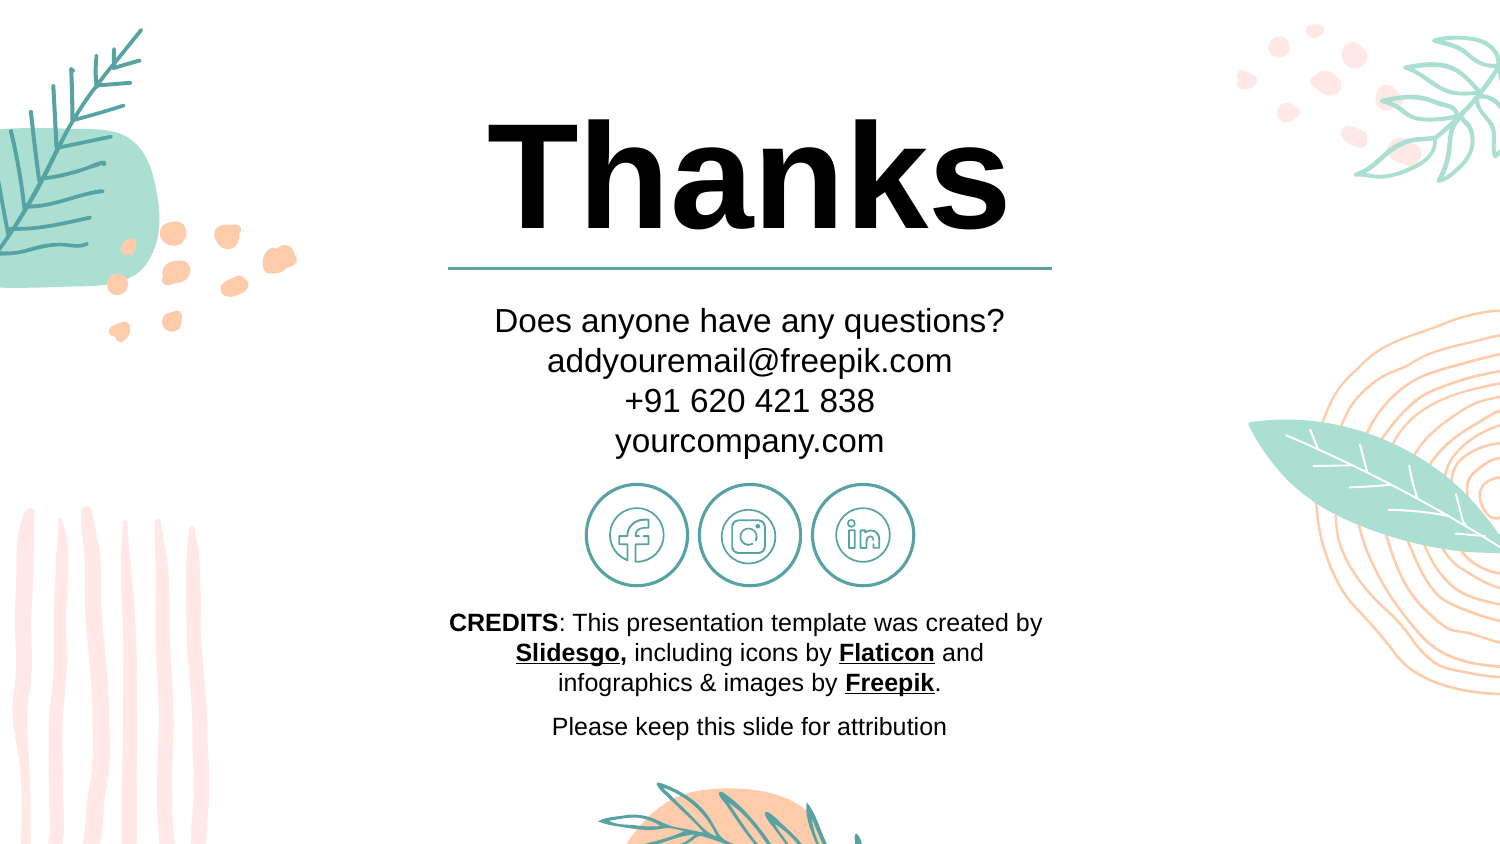

# Thanks
Does anyone have any questions?
addyouremail@freepik.com
+91 620 421 838
yourcompany.com

CREDITS: This presentation template was created by Slidesgo, including icons by Flaticon and infographics & images by Freepik.
Please keep this slide for attribution